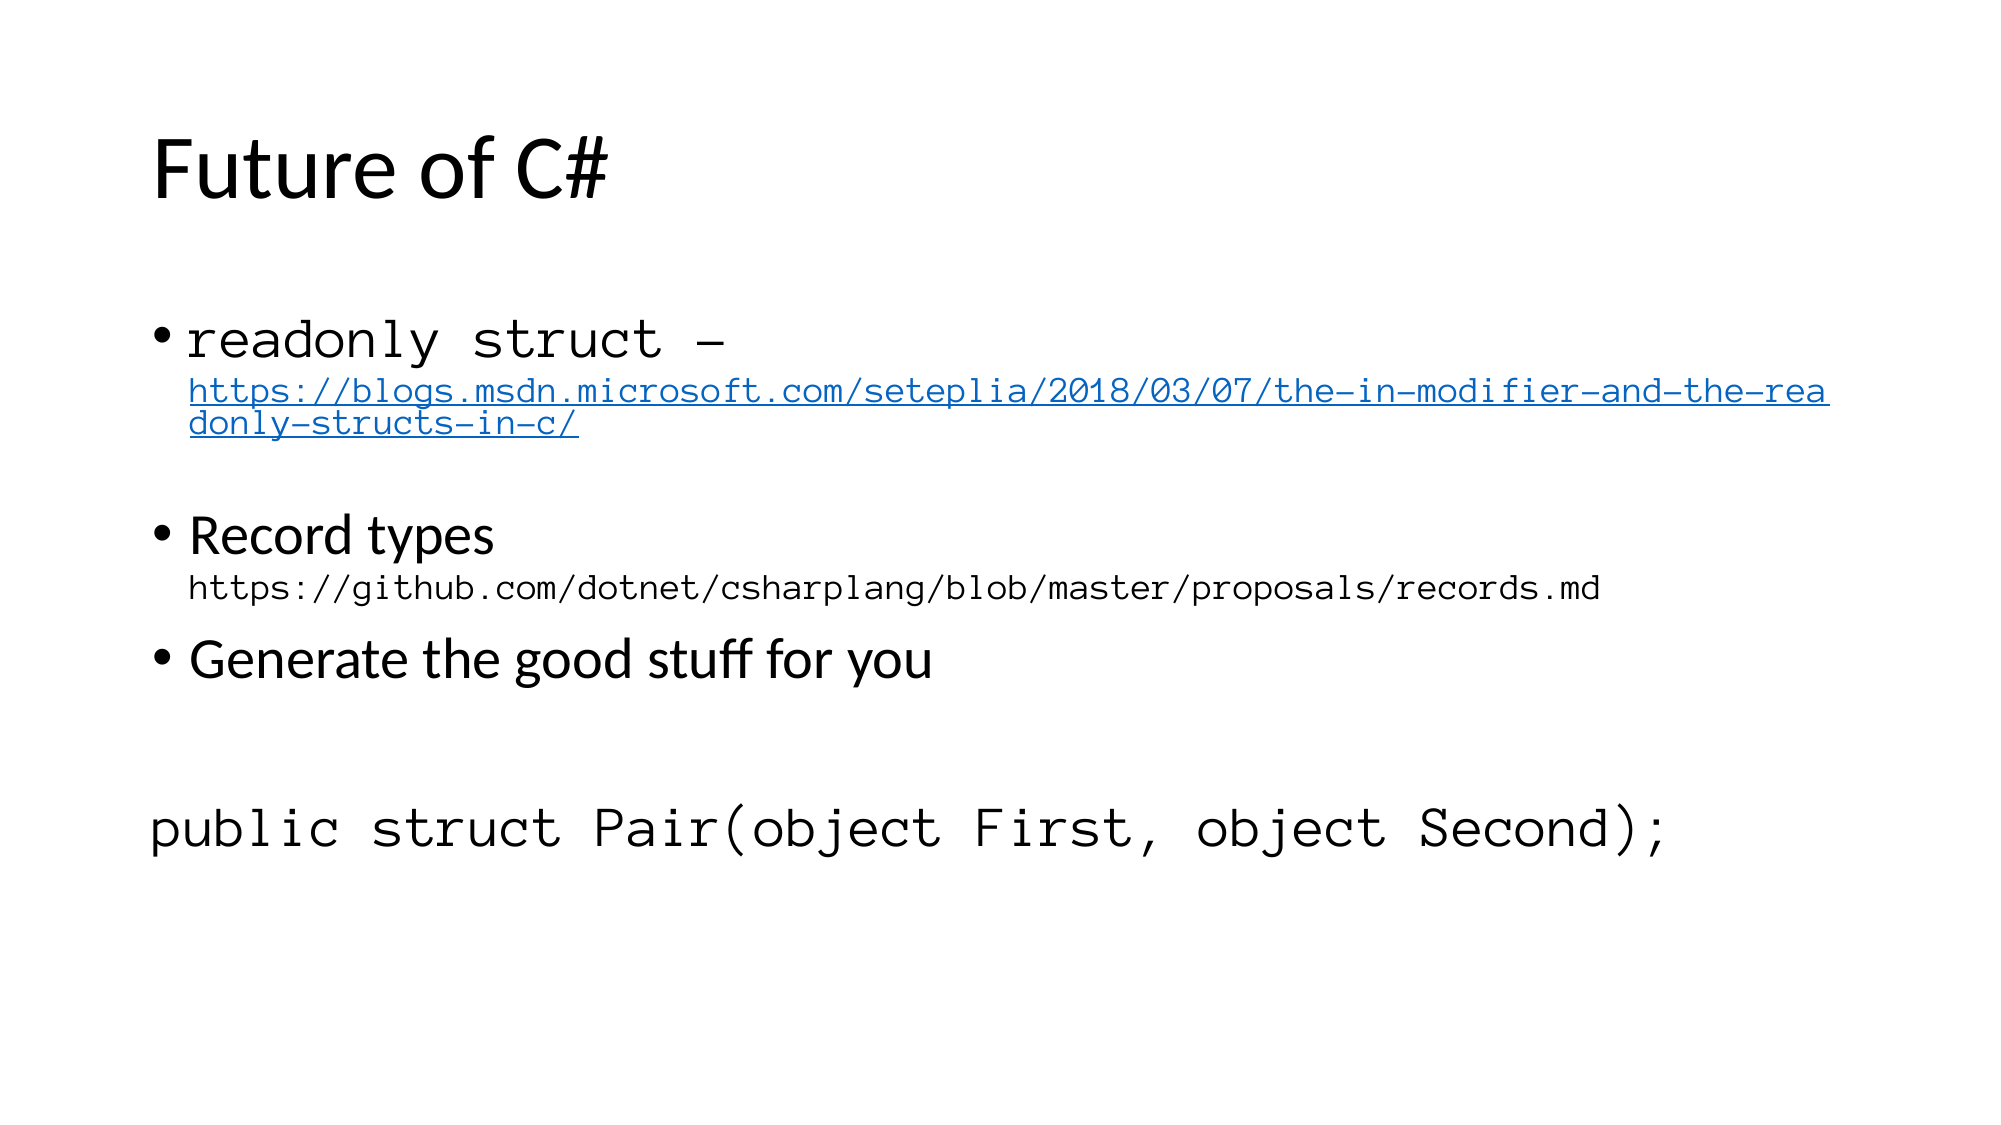

# Future of C#
readonly struct - https://blogs.msdn.microsoft.com/seteplia/2018/03/07/the-in-modifier-and-the-readonly-structs-in-c/
Record types https://github.com/dotnet/csharplang/blob/master/proposals/records.md
Generate the good stuff for you

public struct Pair(object First, object Second);